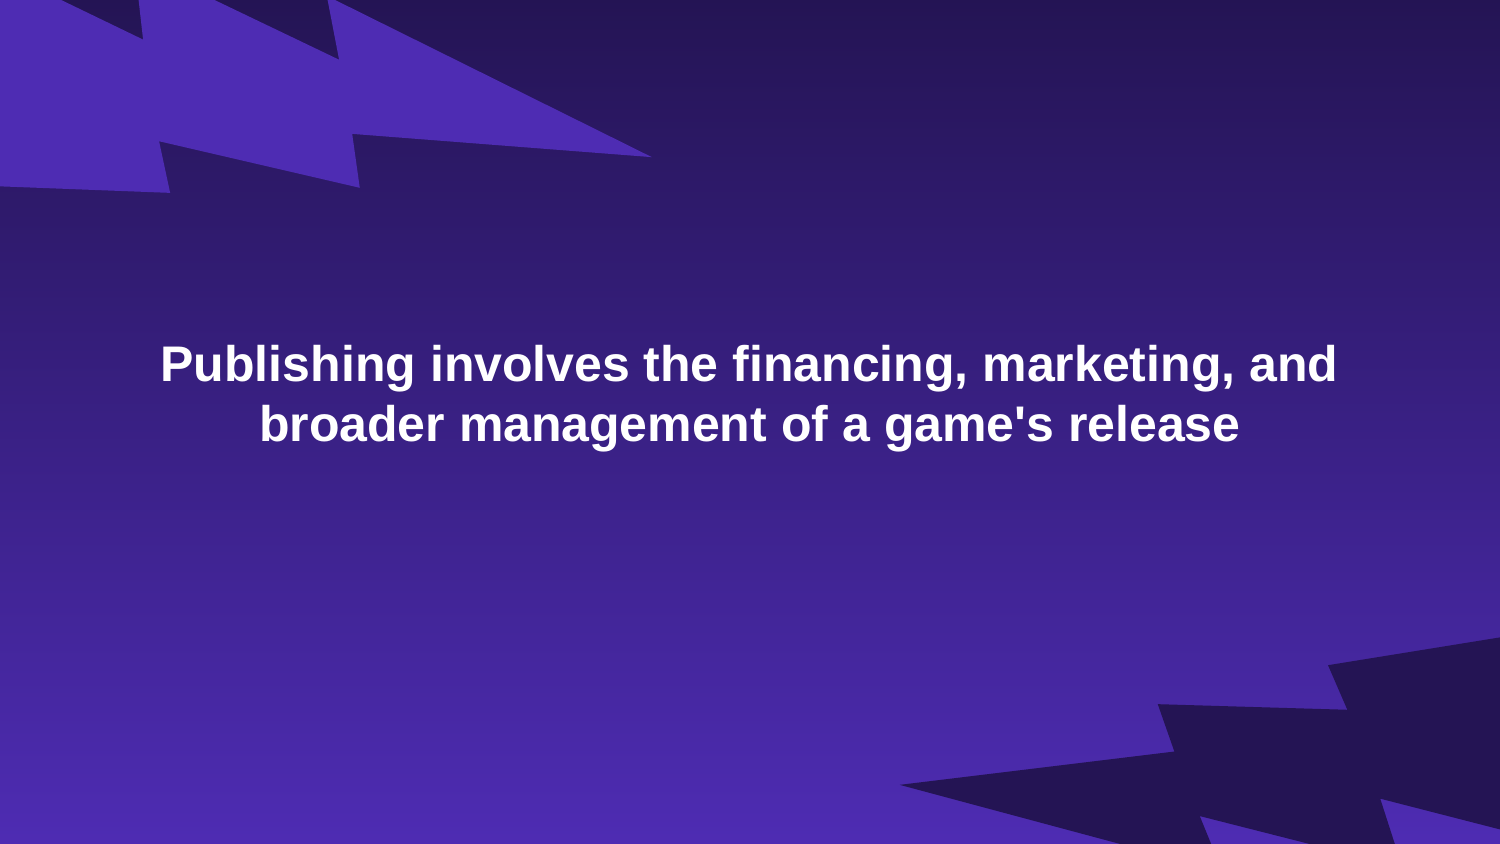

# Publishing involves the financing, marketing, and broader management of a game's release